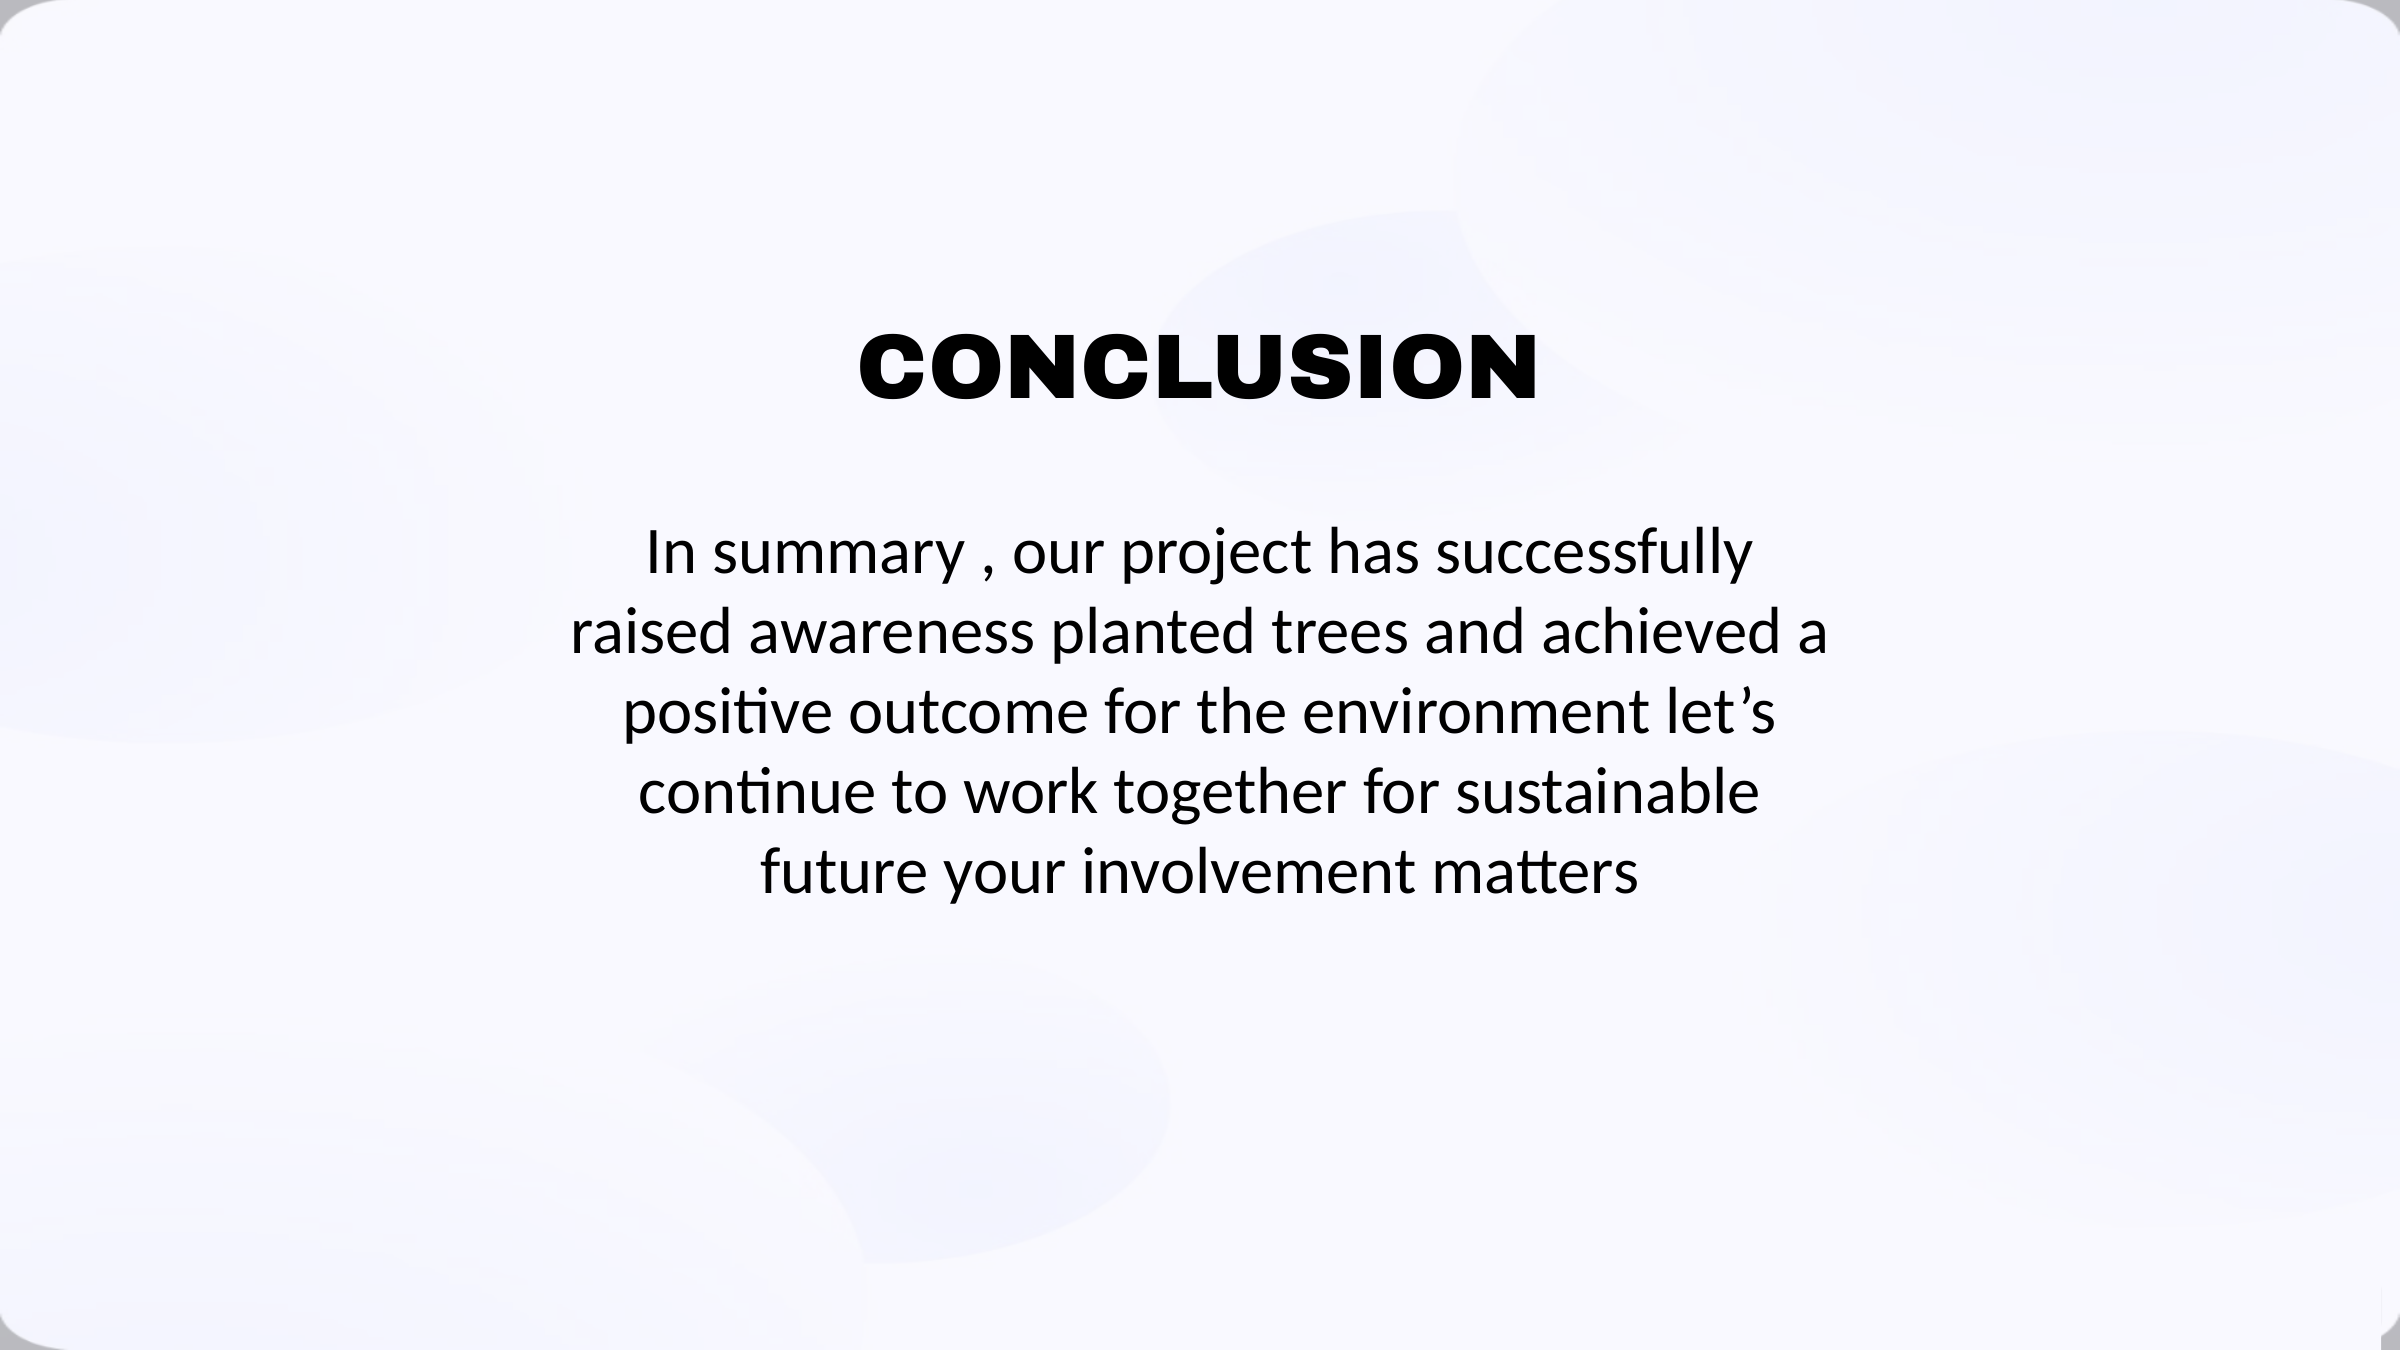

CONCLUSION

In summary , our project has successfully raised awareness planted trees and achieved a positive outcome for the environment let’s continue to work together for sustainable future your involvement matters